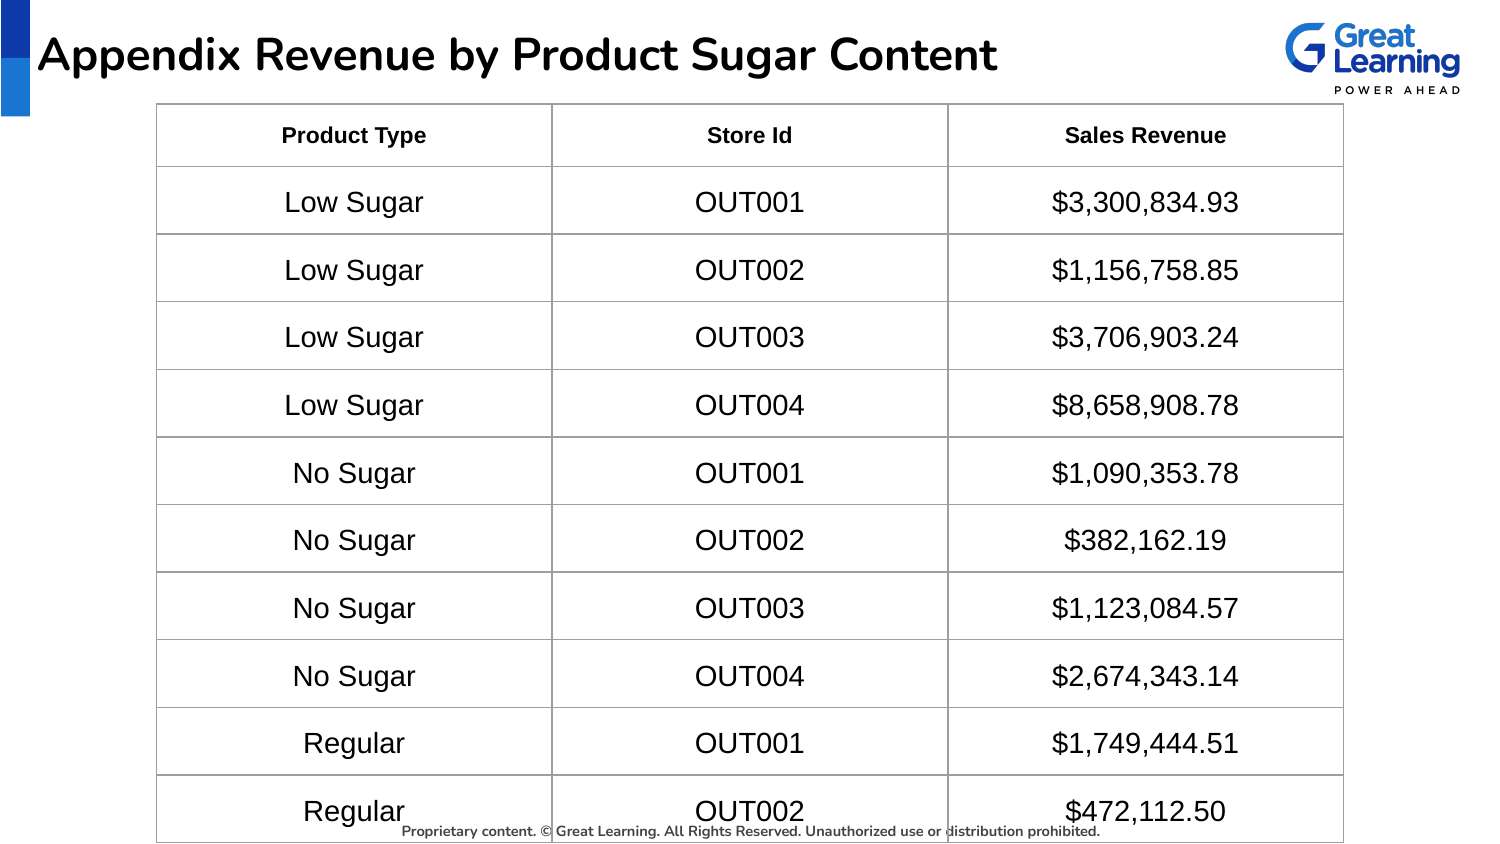

# Appendix Revenue by Product Sugar Content
| Product Type | Store Id | Sales Revenue |
| --- | --- | --- |
| Low Sugar | OUT001 | $3,300,834.93 |
| Low Sugar | OUT002 | $1,156,758.85 |
| Low Sugar | OUT003 | $3,706,903.24 |
| Low Sugar | OUT004 | $8,658,908.78 |
| No Sugar | OUT001 | $1,090,353.78 |
| No Sugar | OUT002 | $382,162.19 |
| No Sugar | OUT003 | $1,123,084.57 |
| No Sugar | OUT004 | $2,674,343.14 |
| Regular | OUT001 | $1,749,444.51 |
| Regular | OUT002 | $472,112.50 |